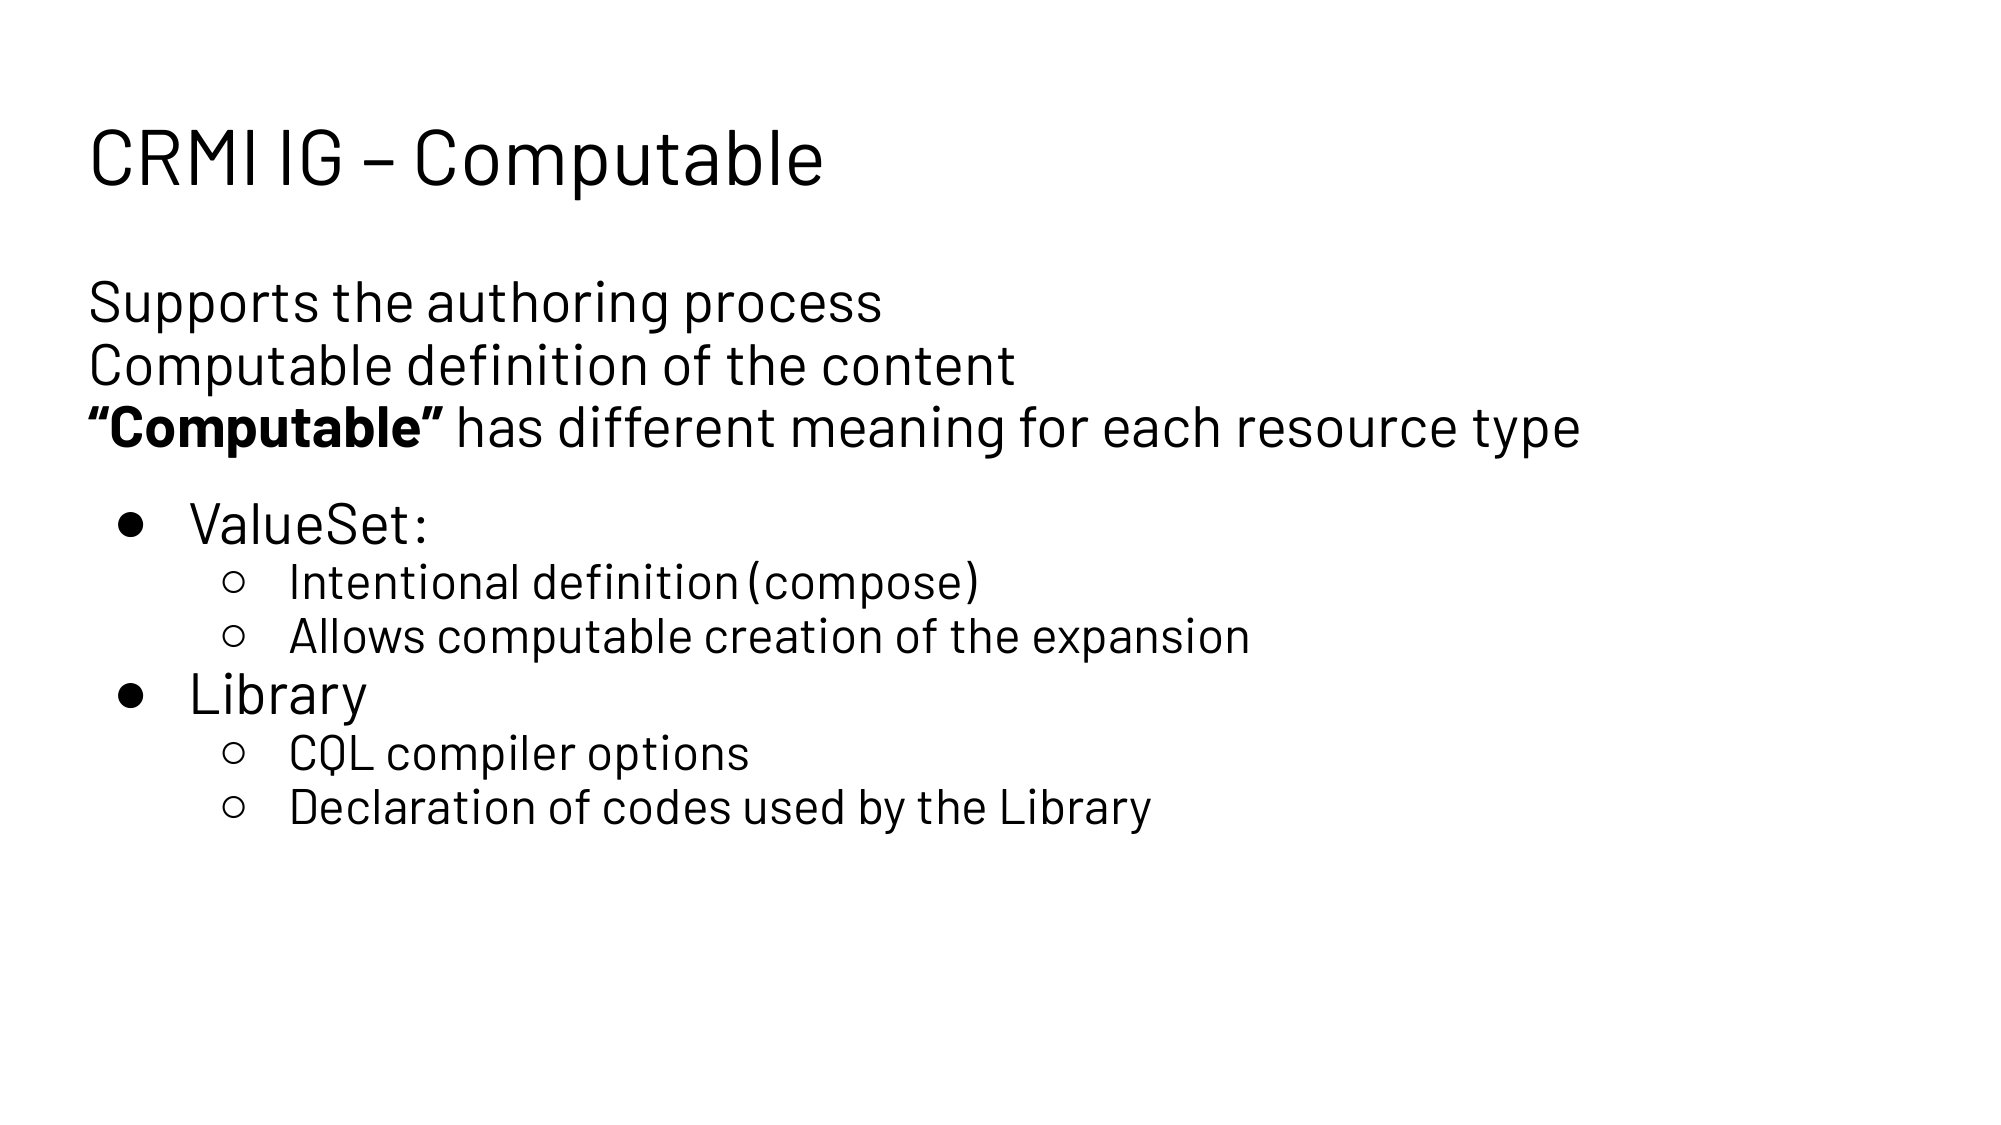

# CRMI IG – Computable
Supports the authoring process
Computable definition of the content
“Computable” has different meaning for each resource type
ValueSet:
Intentional definition (compose)
Allows computable creation of the expansion
Library
CQL compiler options
Declaration of codes used by the Library